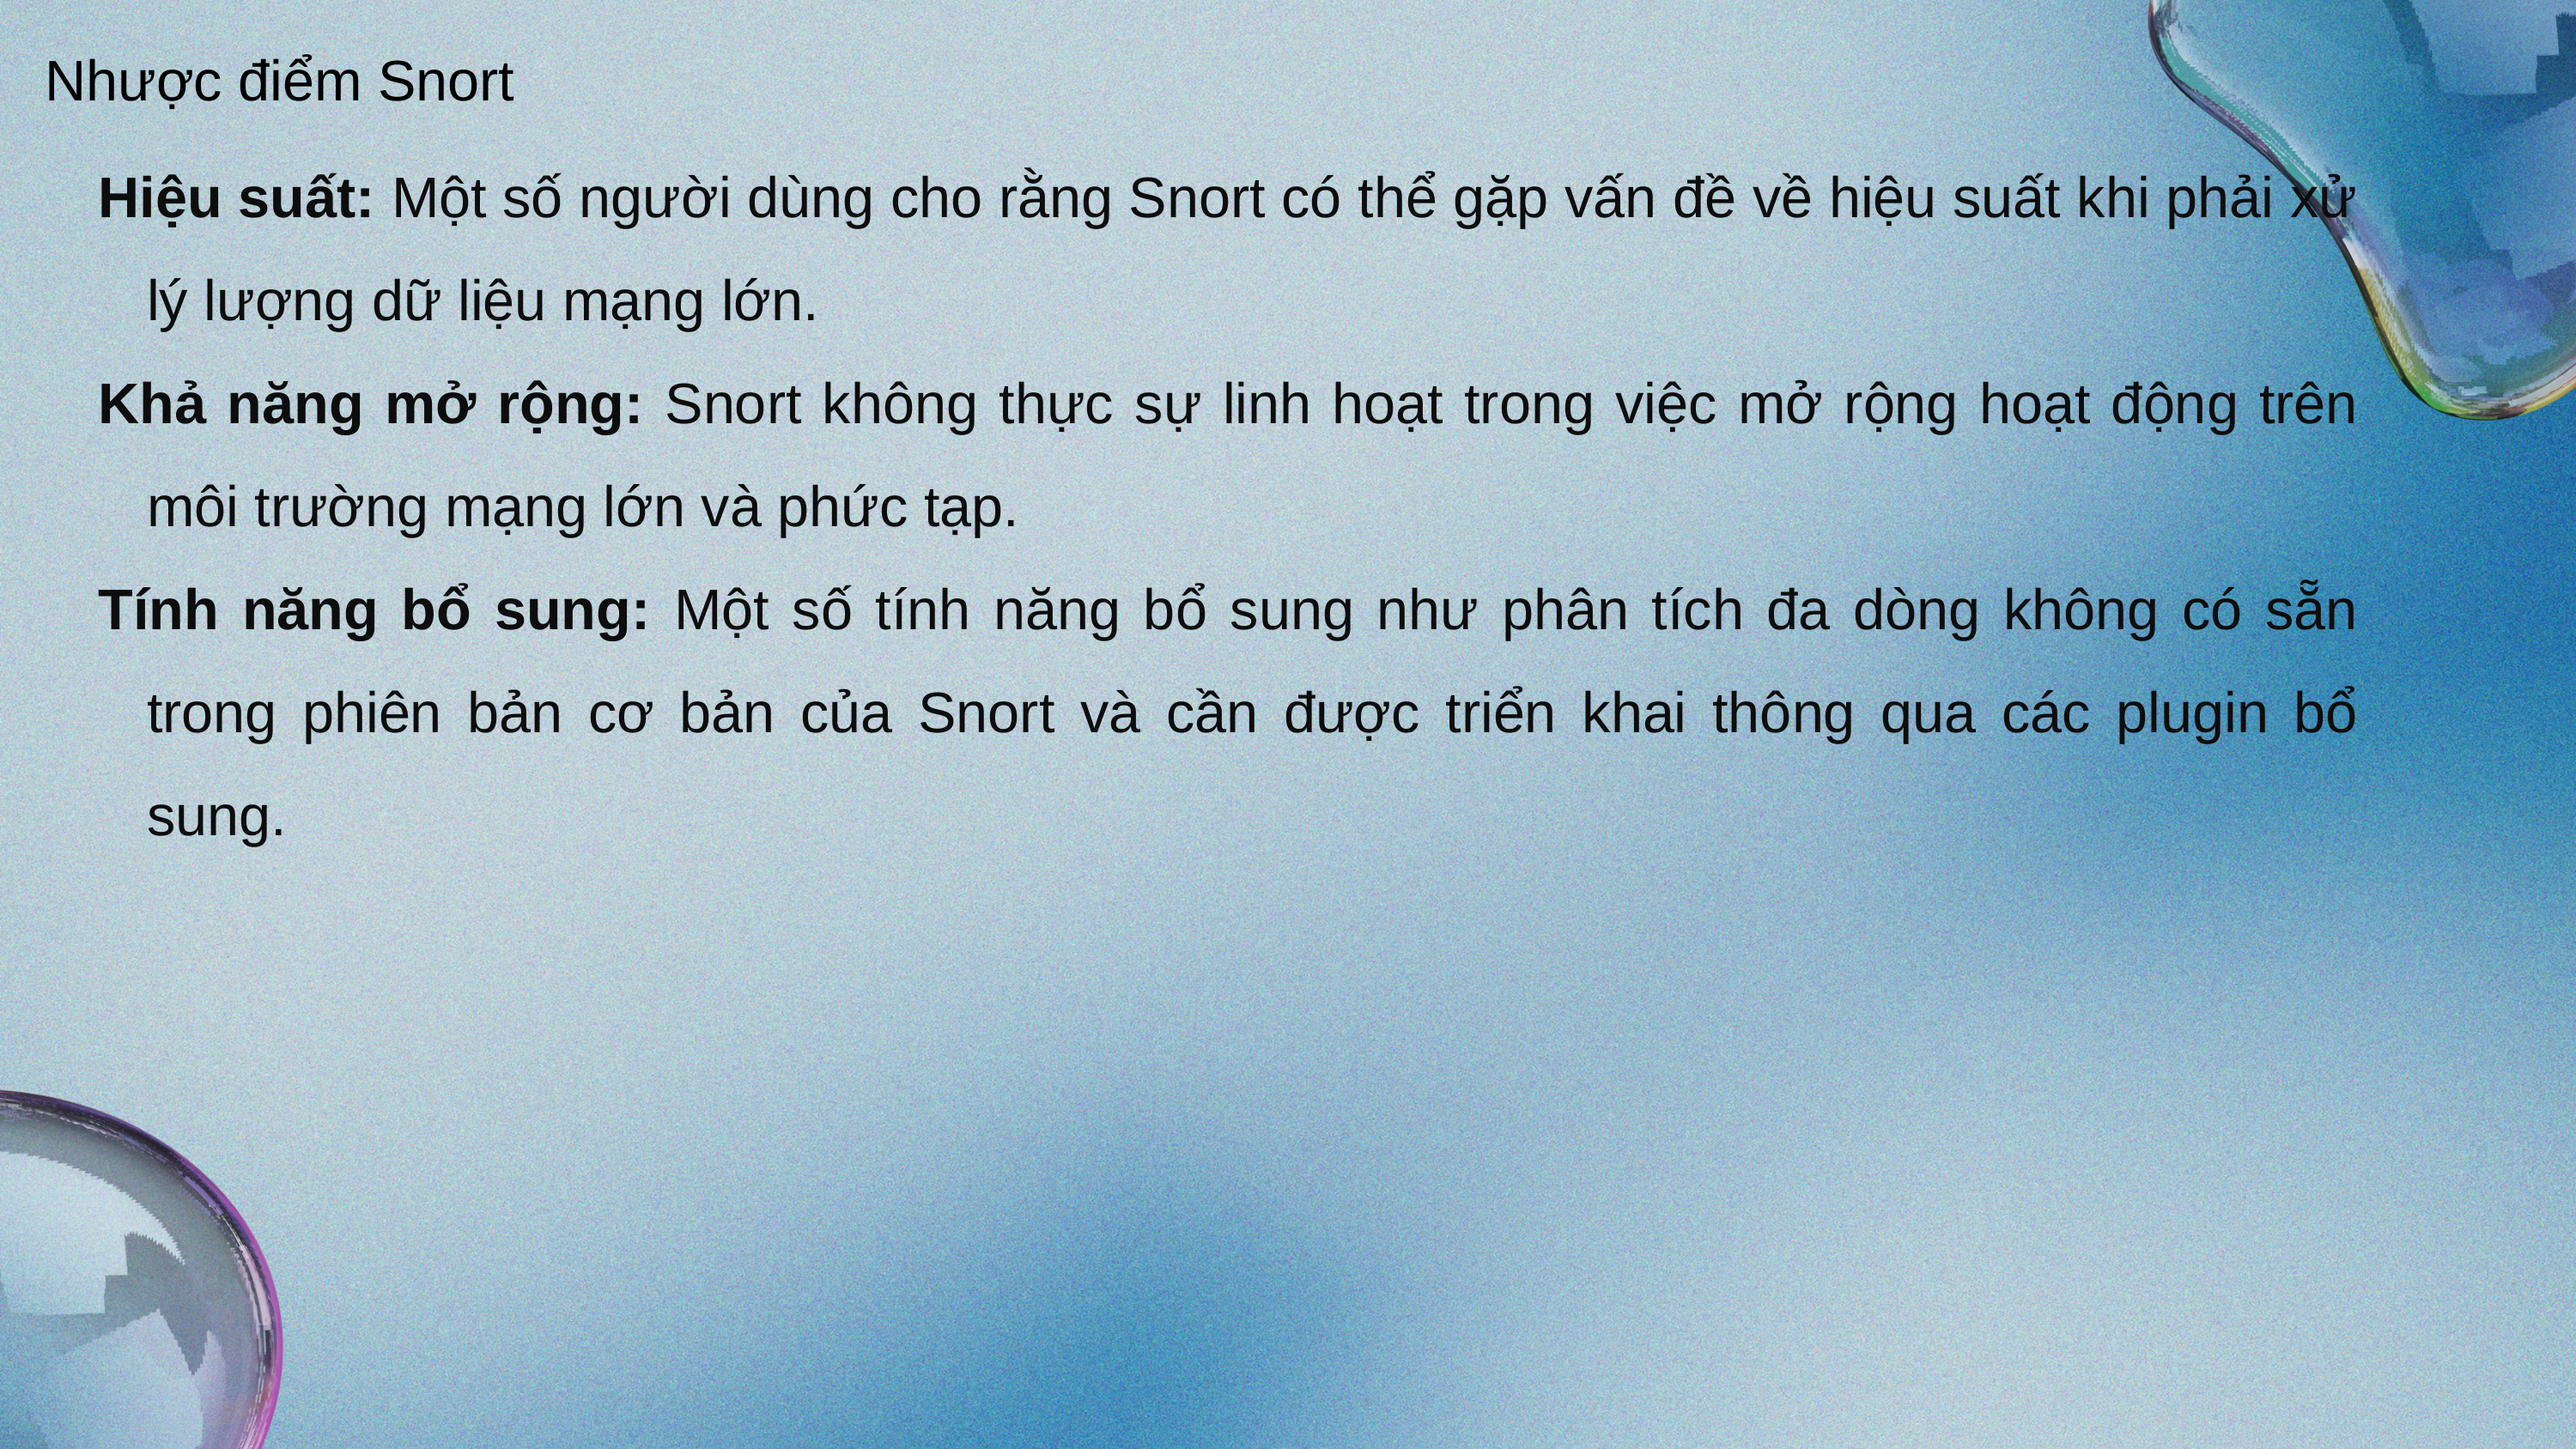

Nhược điểm Snort
Hiệu suất: Một số người dùng cho rằng Snort có thể gặp vấn đề về hiệu suất khi phải xử lý lượng dữ liệu mạng lớn.
Khả năng mở rộng: Snort không thực sự linh hoạt trong việc mở rộng hoạt động trên môi trường mạng lớn và phức tạp.
Tính năng bổ sung: Một số tính năng bổ sung như phân tích đa dòng không có sẵn trong phiên bản cơ bản của Snort và cần được triển khai thông qua các plugin bổ sung.